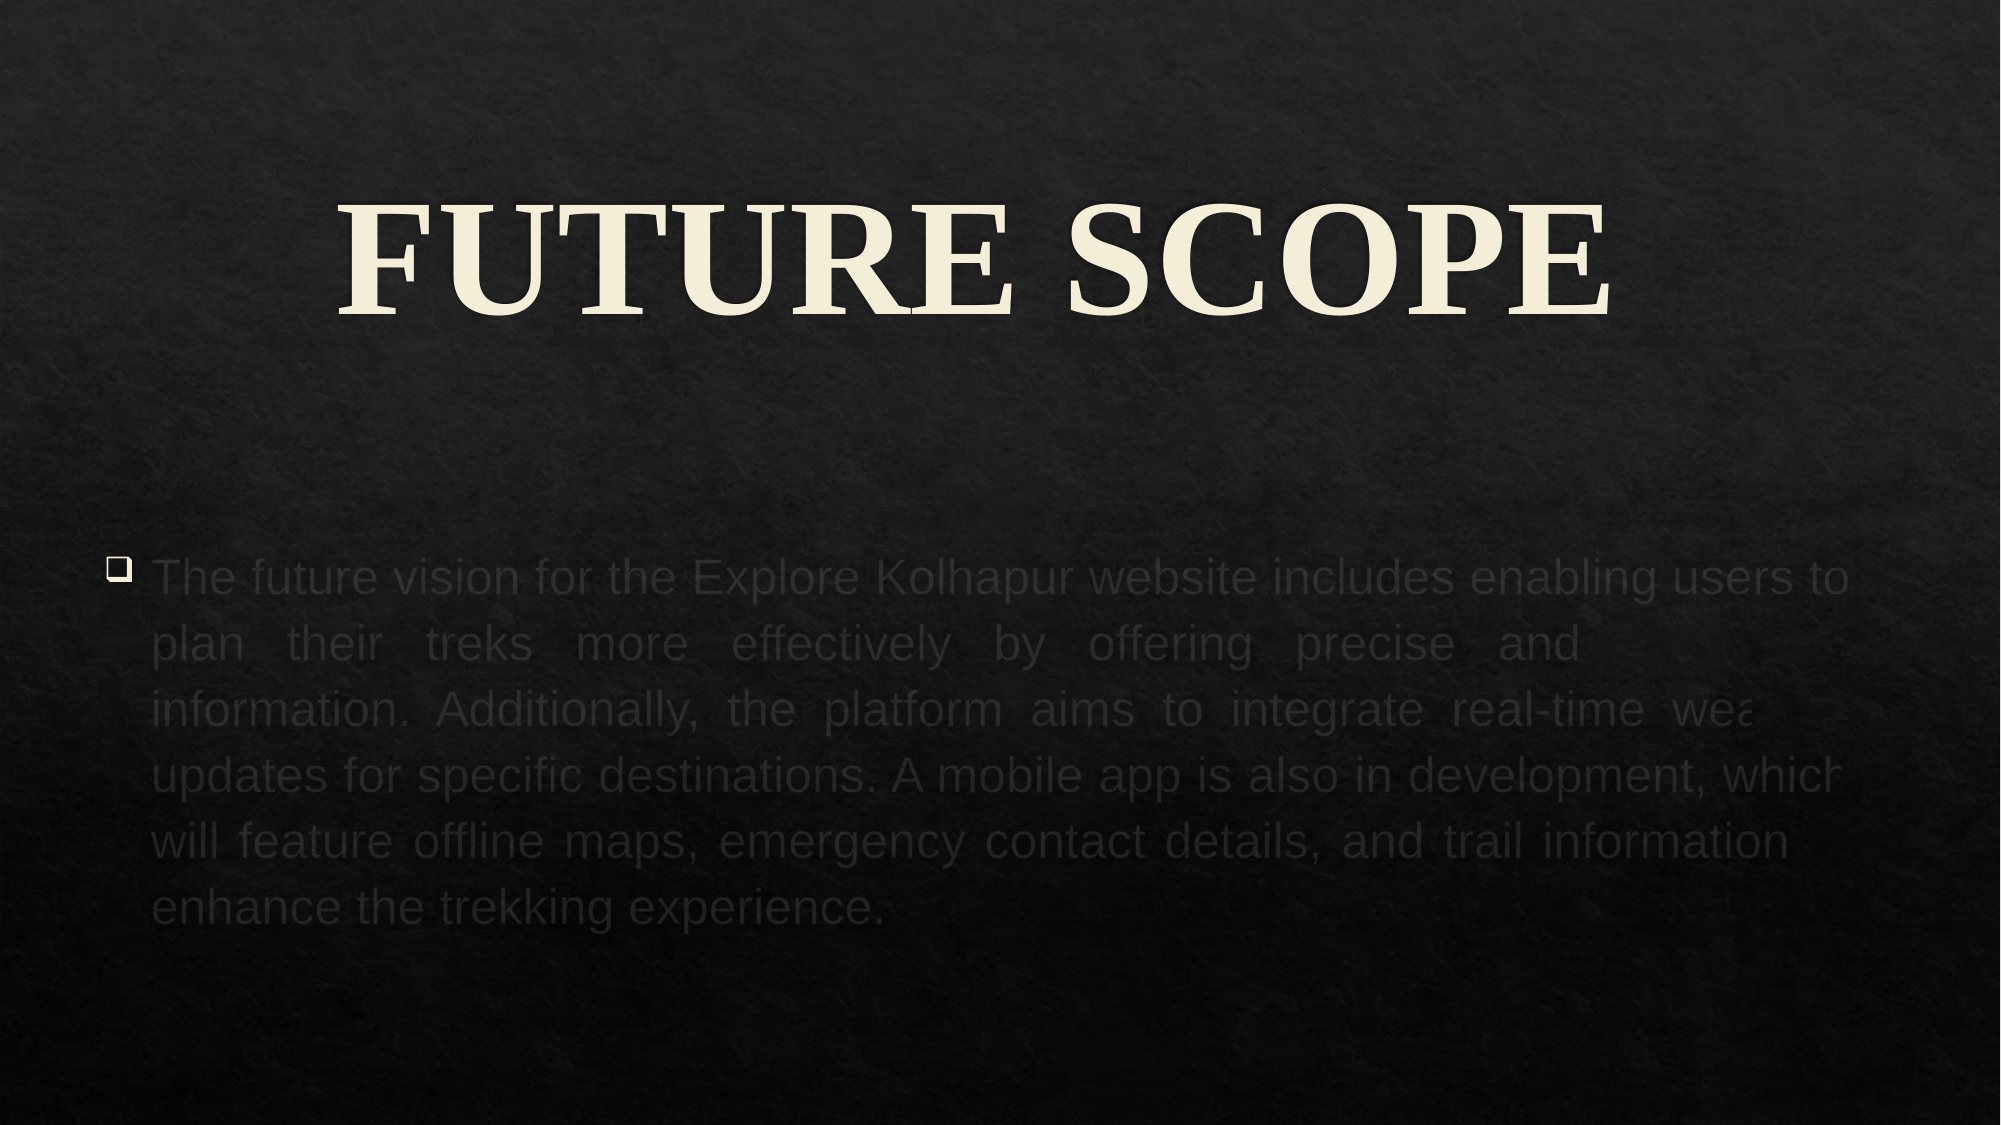

# FUTURE SCOPE
The future vision for the Explore Kolhapur website includes enabling users to plan their treks more effectively by offering precise and up-to-date information. Additionally, the platform aims to integrate real-time weather updates for specific destinations. A mobile app is also in development, which will feature offline maps, emergency contact details, and trail information to enhance the trekking experience.